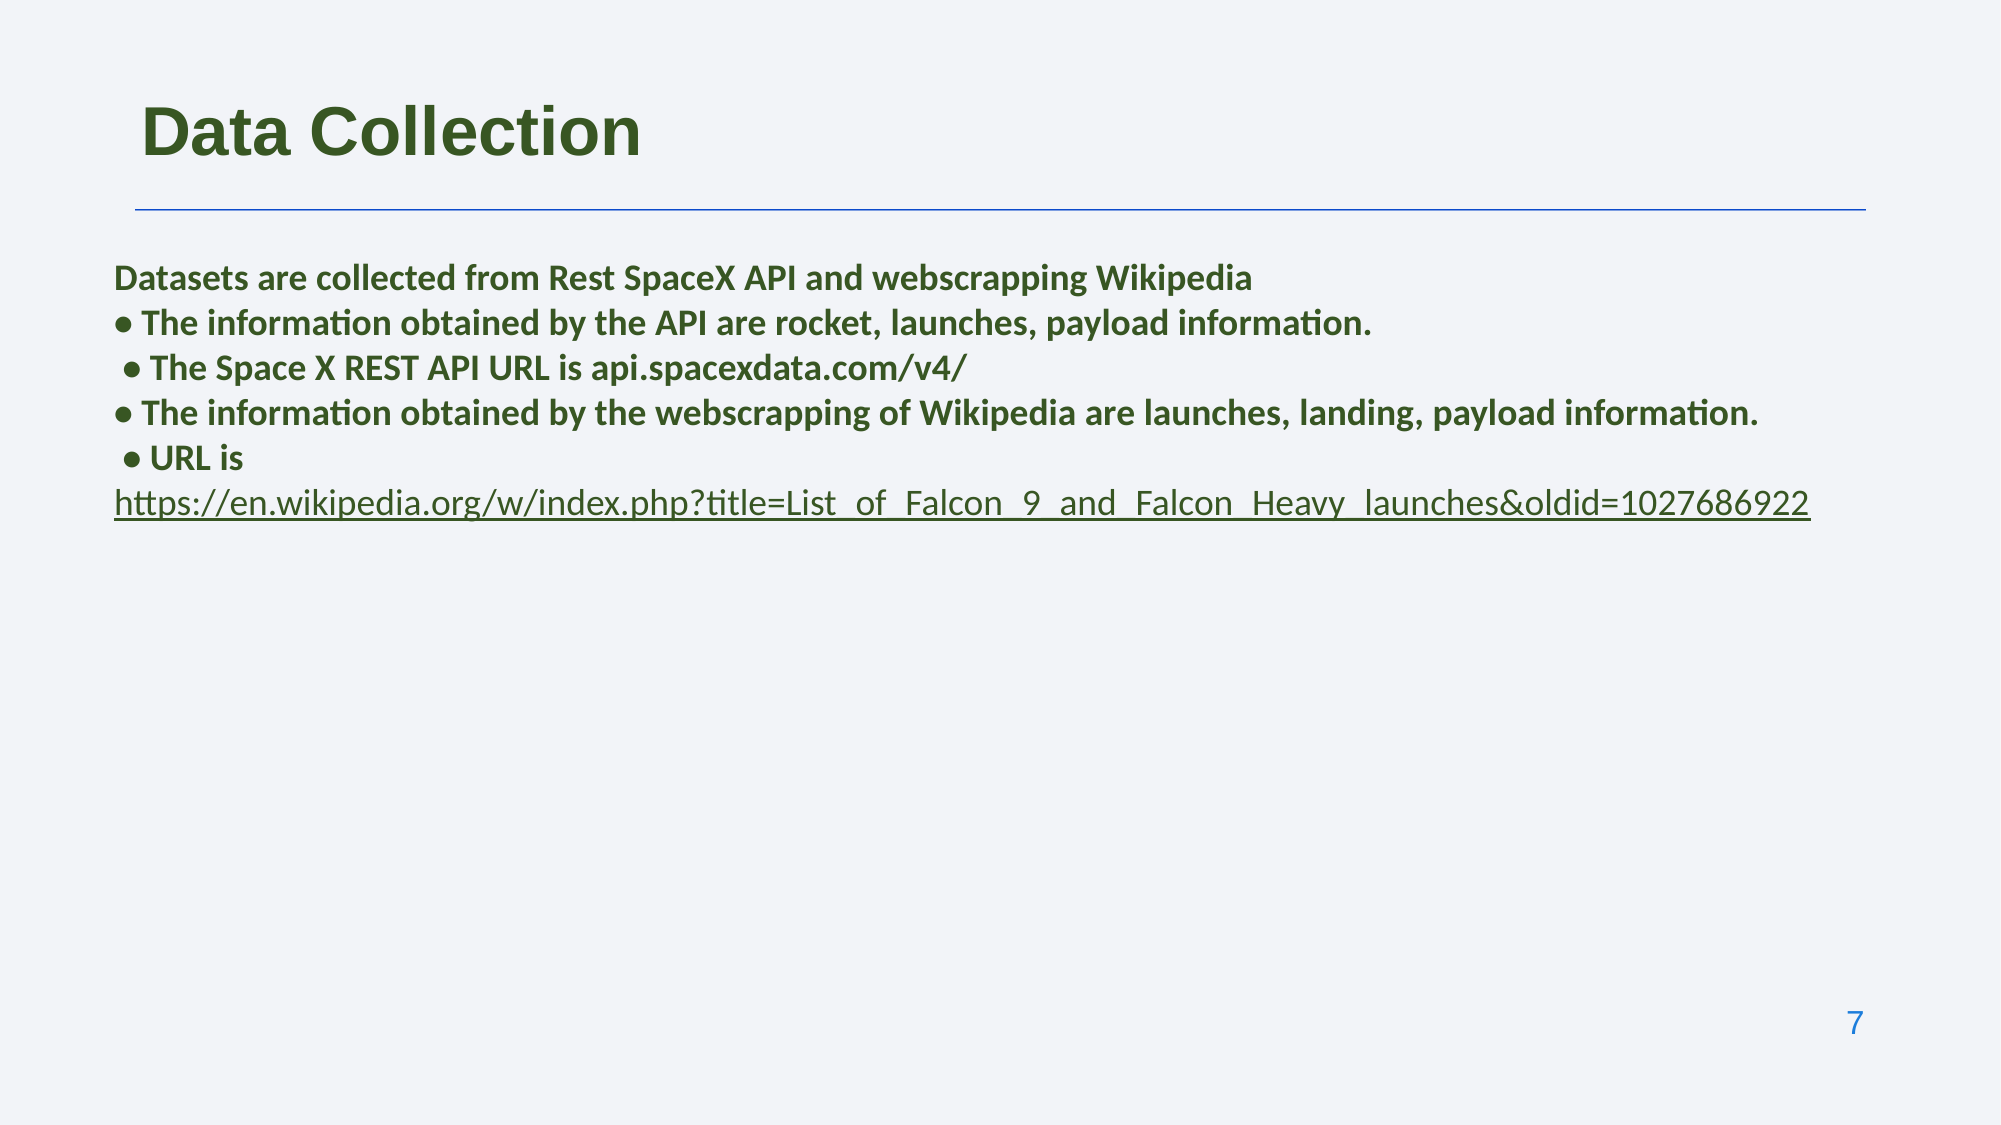

Data Collection
Datasets are collected from Rest SpaceX API and webscrapping Wikipedia
• The information obtained by the API are rocket, launches, payload information.
 • The Space X REST API URL is api.spacexdata.com/v4/
• The information obtained by the webscrapping of Wikipedia are launches, landing, payload information.
 • URL is https://en.wikipedia.org/w/index.php?title=List_of_Falcon_9_and_Falcon_Heavy_launches&oldid=1027686922
7